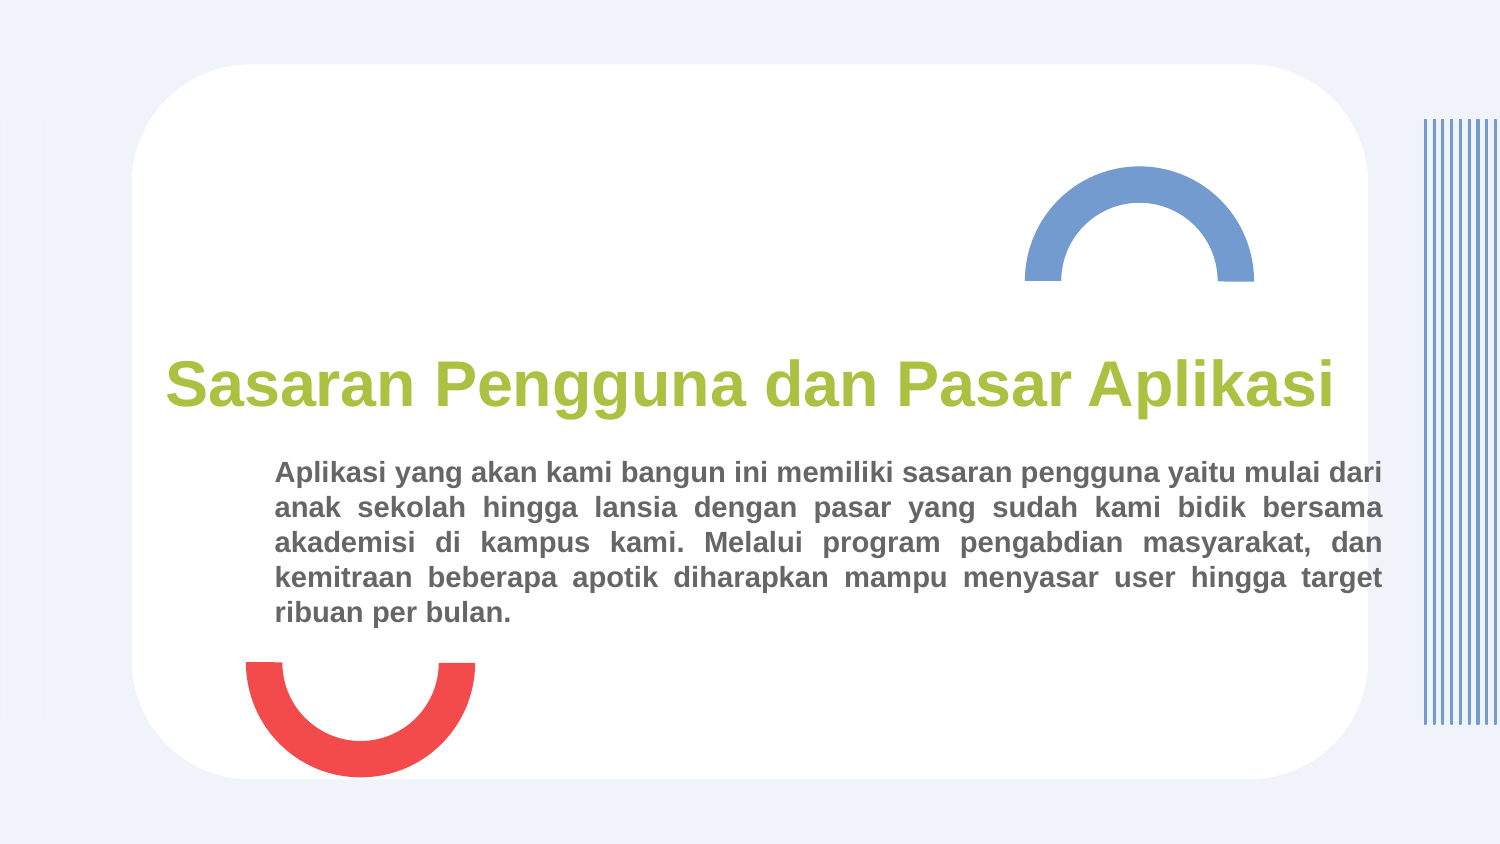

# Sasaran Pengguna dan Pasar Aplikasi
Aplikasi yang akan kami bangun ini memiliki sasaran pengguna yaitu mulai dari anak sekolah hingga lansia dengan pasar yang sudah kami bidik bersama akademisi di kampus kami. Melalui program pengabdian masyarakat, dan kemitraan beberapa apotik diharapkan mampu menyasar user hingga target ribuan per bulan.